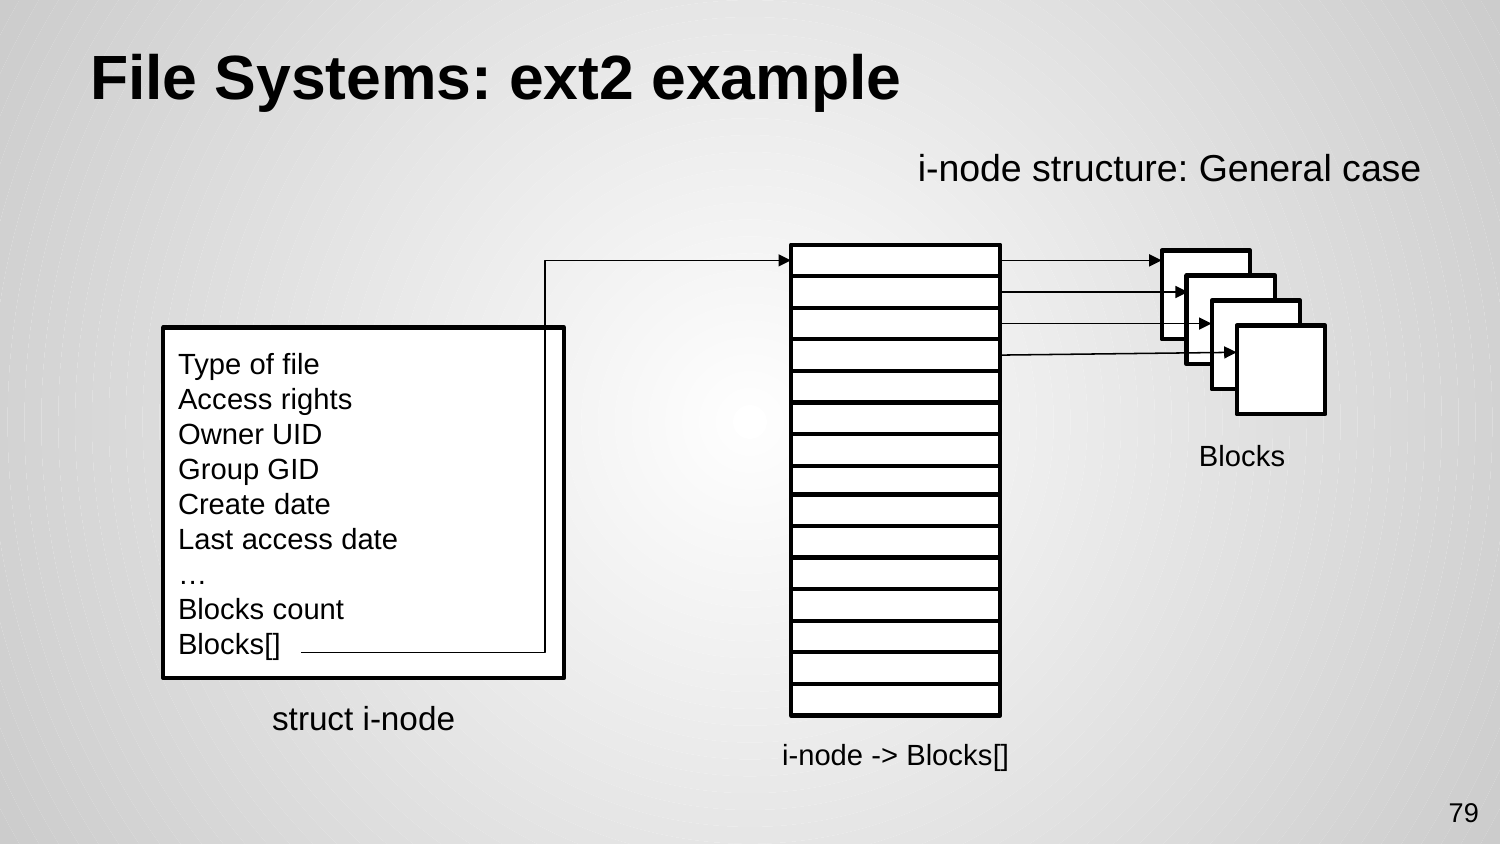

# File Systems: ext2 example
i-node structure: General case

i-node -> Blocks[]

Type of file
Access rights
Owner UID
Group GID
Create date
Last access date
…
Blocks count
Blocks[]
struct i-node
Blocks
79